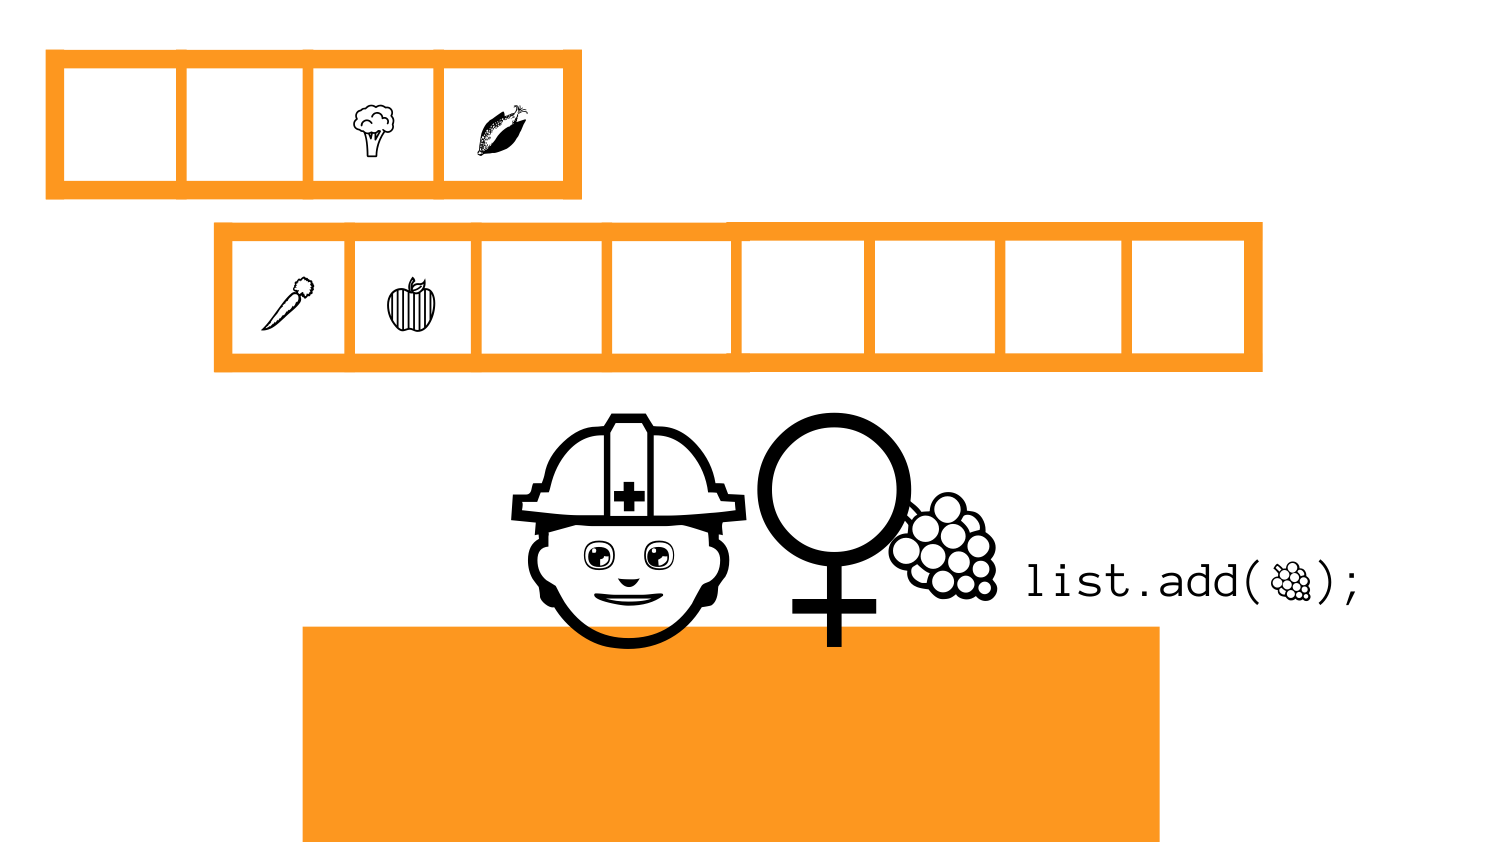

🥦
🌽

🍎
🥕
👷‍♀️
🍇
list.add(🍇);